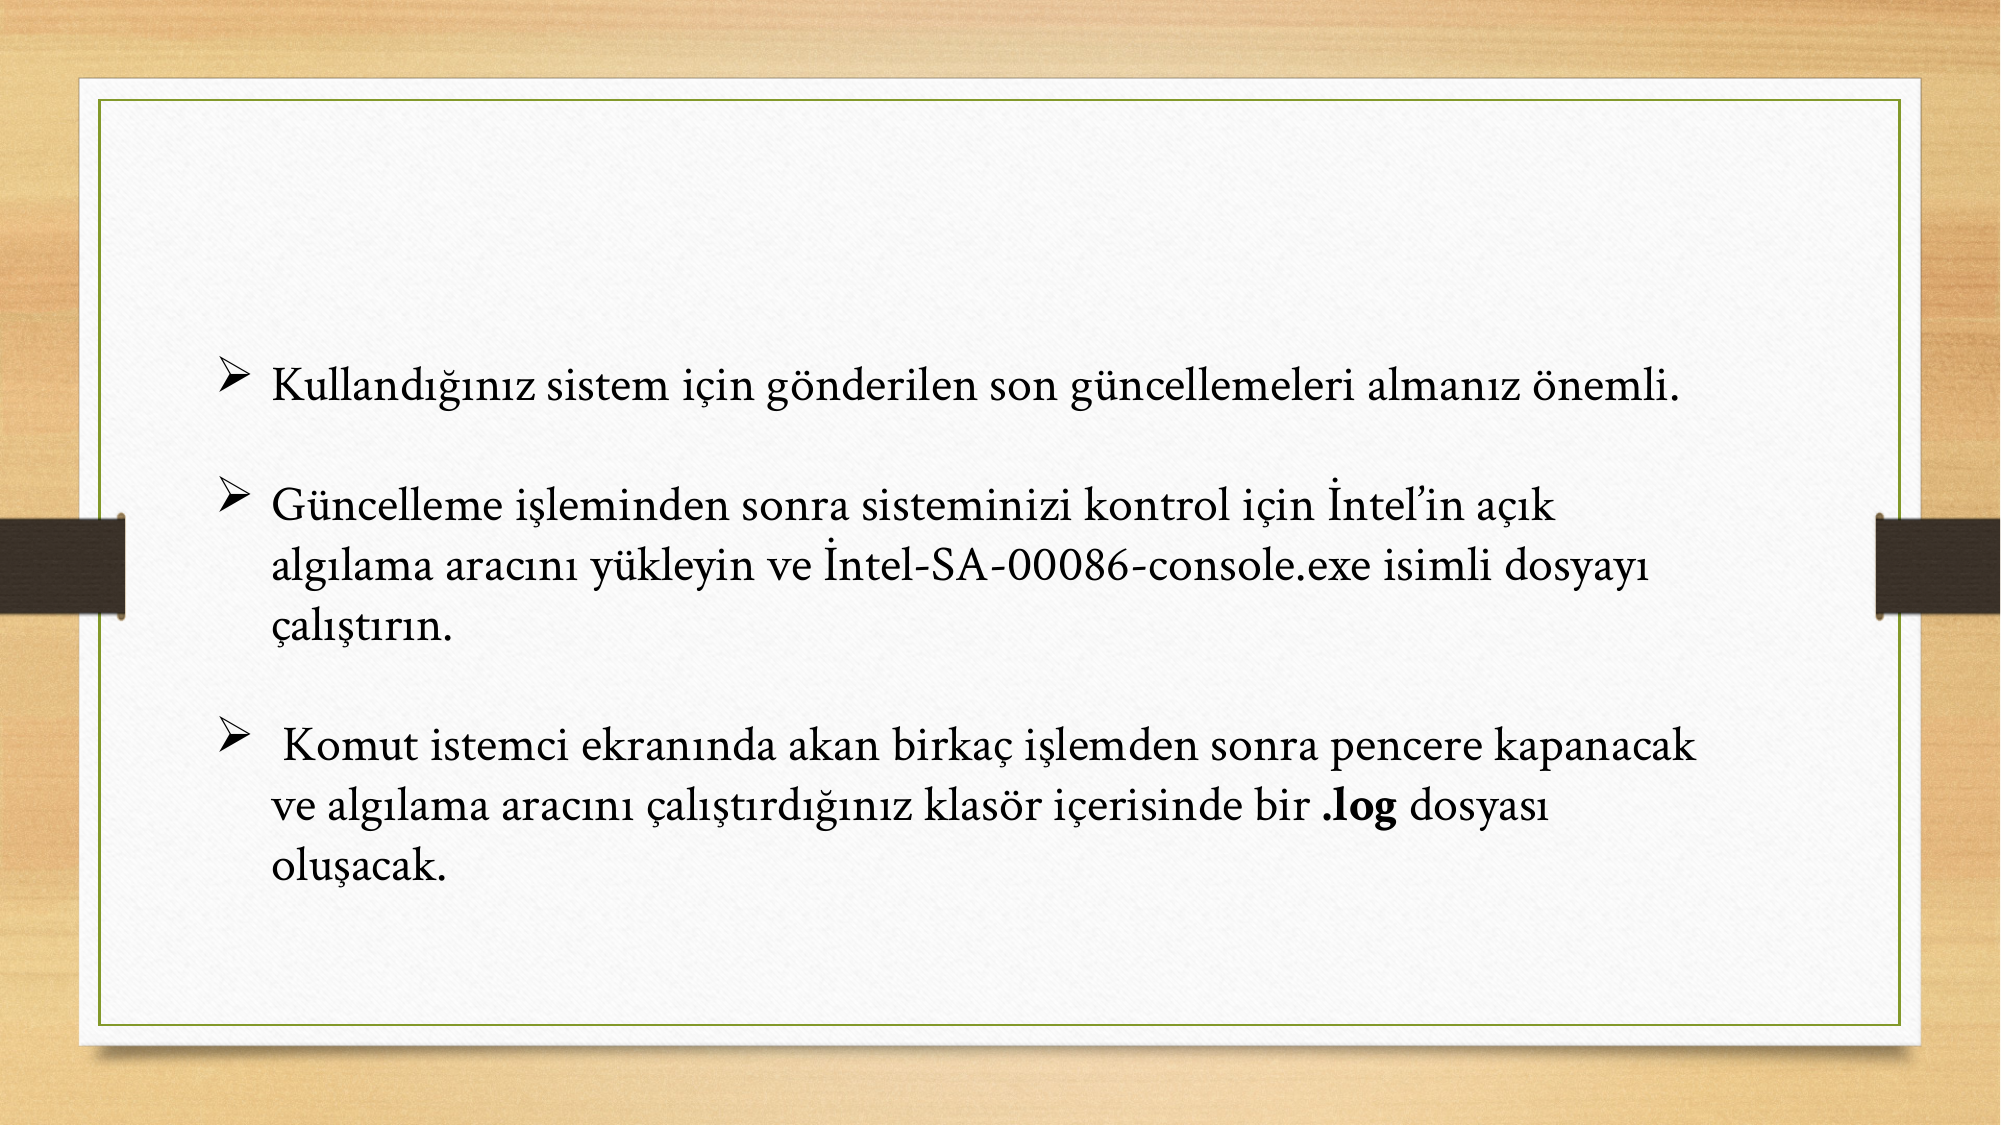

Kullandığınız sistem için gönderilen son güncellemeleri almanız önemli.

Güncelleme işleminden sonra sisteminizi kontrol için İntel’in açık algılama aracını yükleyin ve İntel-SA-00086-console.exe isimli dosyayı çalıştırın.

 Komut istemci ekranında akan birkaç işlemden sonra pencere kapanacak ve algılama aracını çalıştırdığınız klasör içerisinde bir .log dosyası oluşacak.